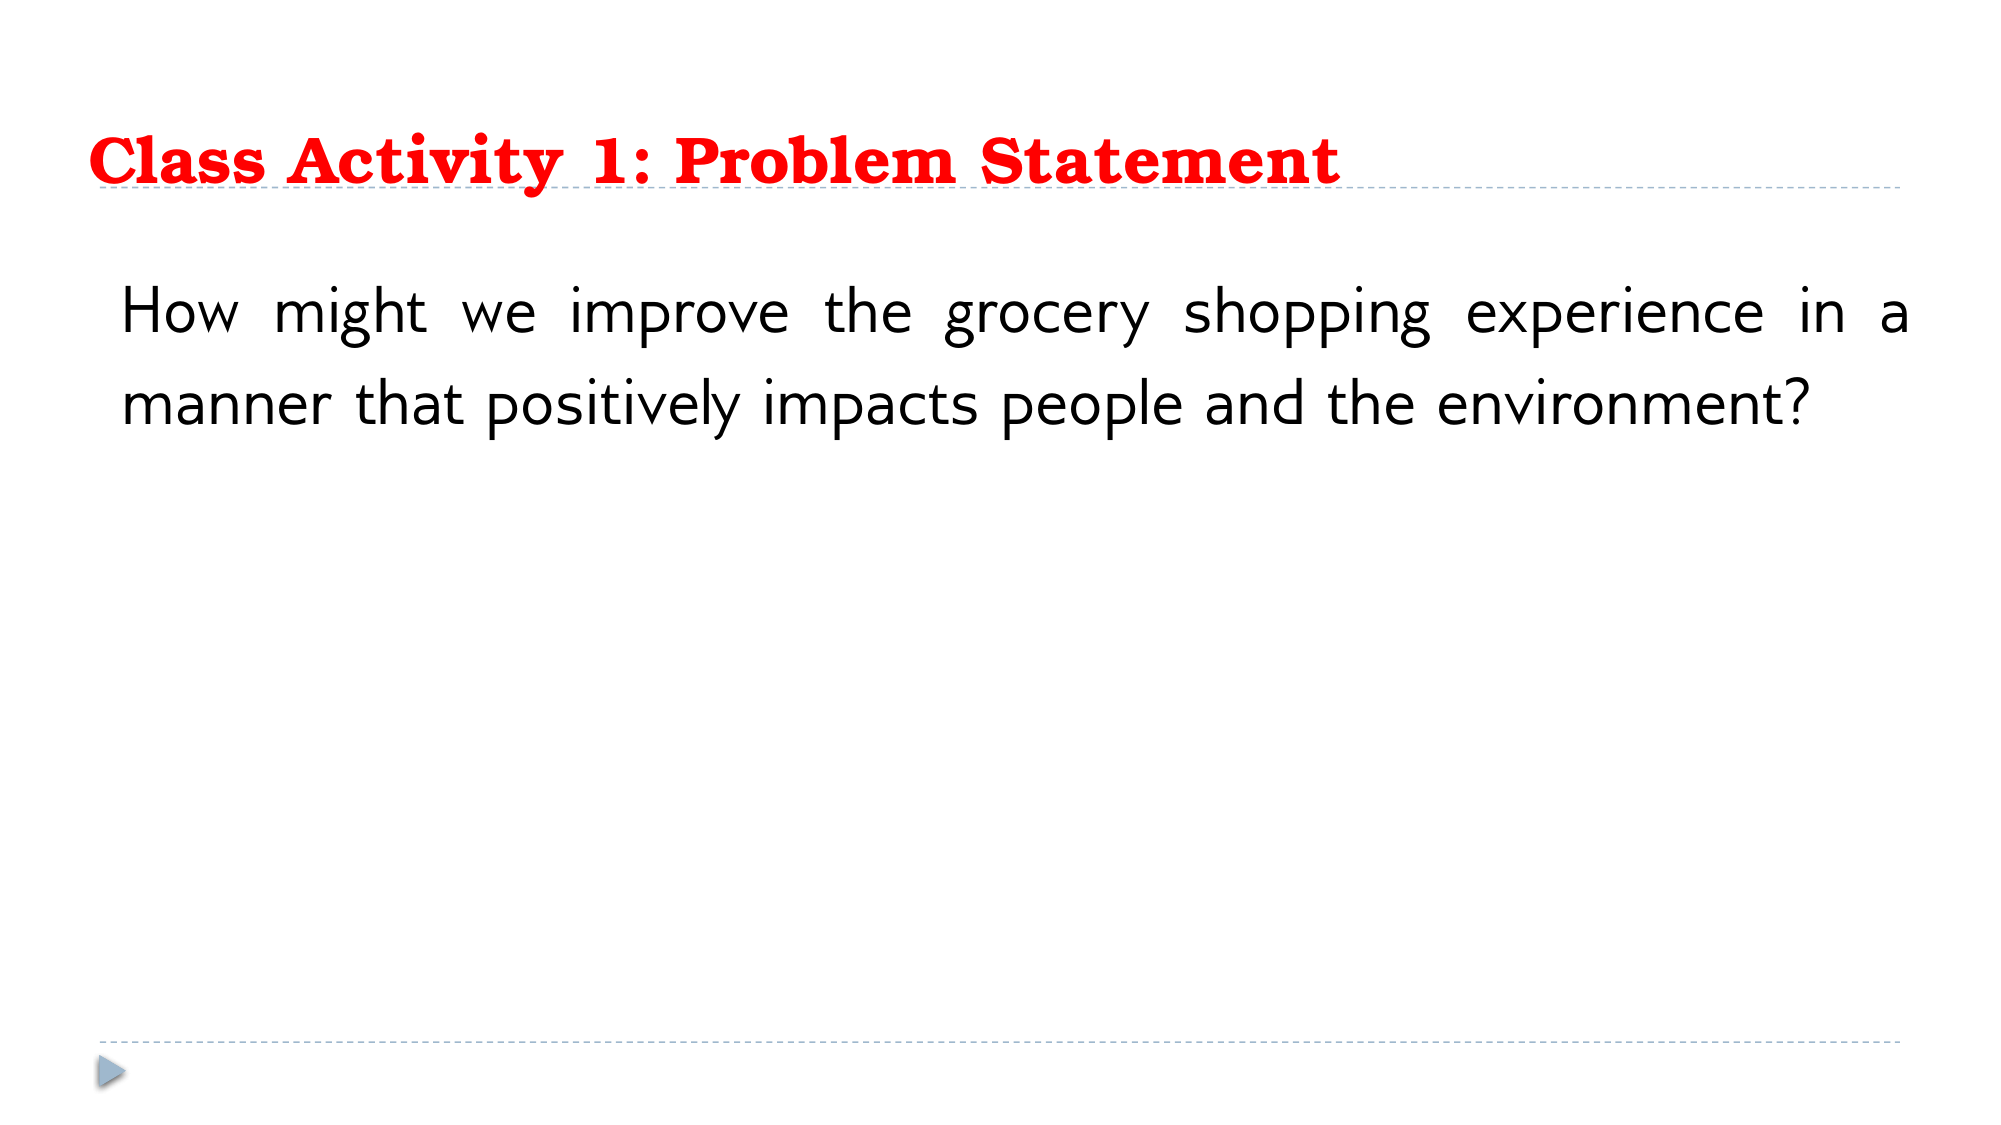

# Class Activity 1: Problem Statement
How might we improve the grocery shopping experience in a manner that positively impacts people and the environment?